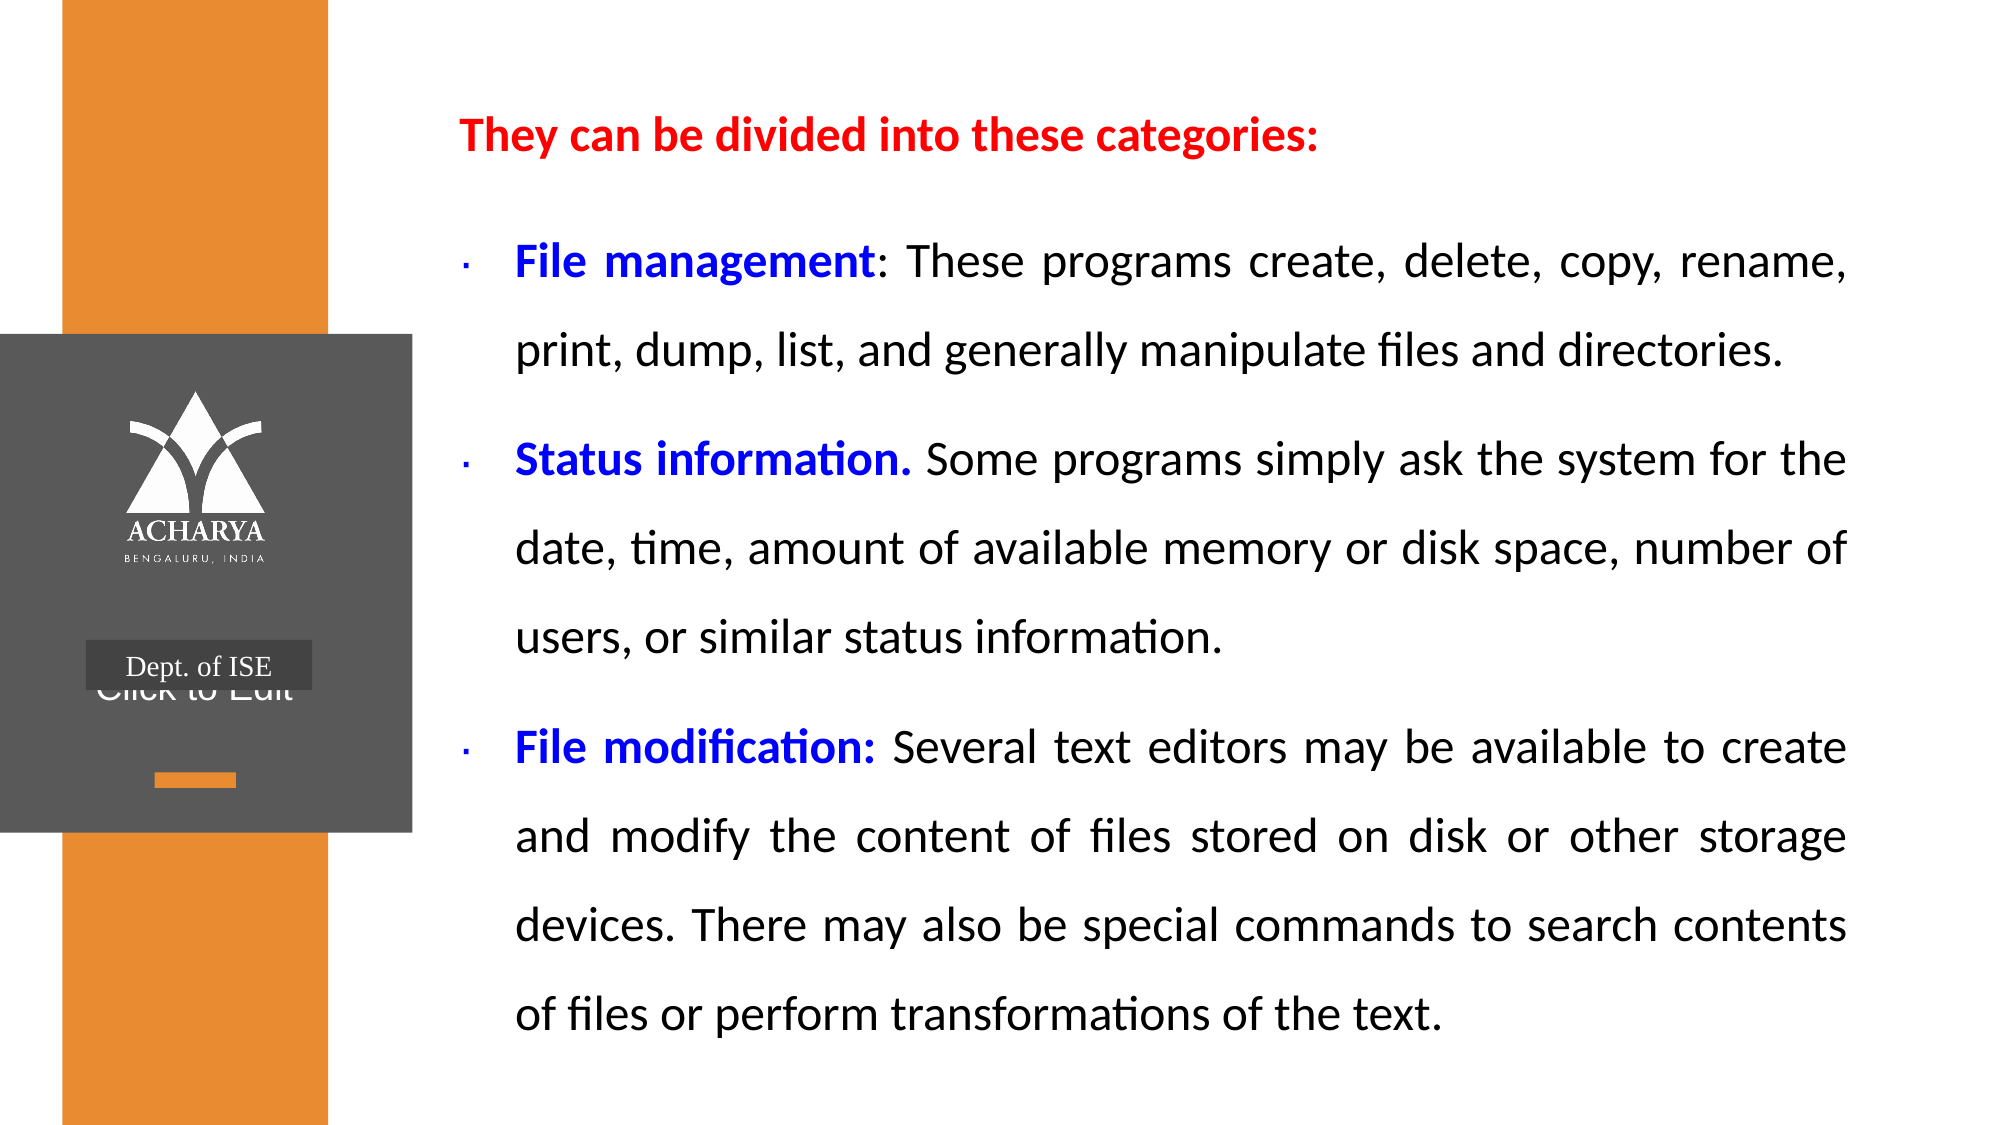

They can be divided into these categories:
File management: These programs create, delete, copy, rename, print, dump, list, and generally manipulate files and directories.
Status information. Some programs simply ask the system for the date, time, amount of available memory or disk space, number of users, or similar status information.
File modification: Several text editors may be available to create and modify the content of files stored on disk or other storage devices. There may also be special commands to search contents of files or perform transformations of the text.
Dept. of ISE